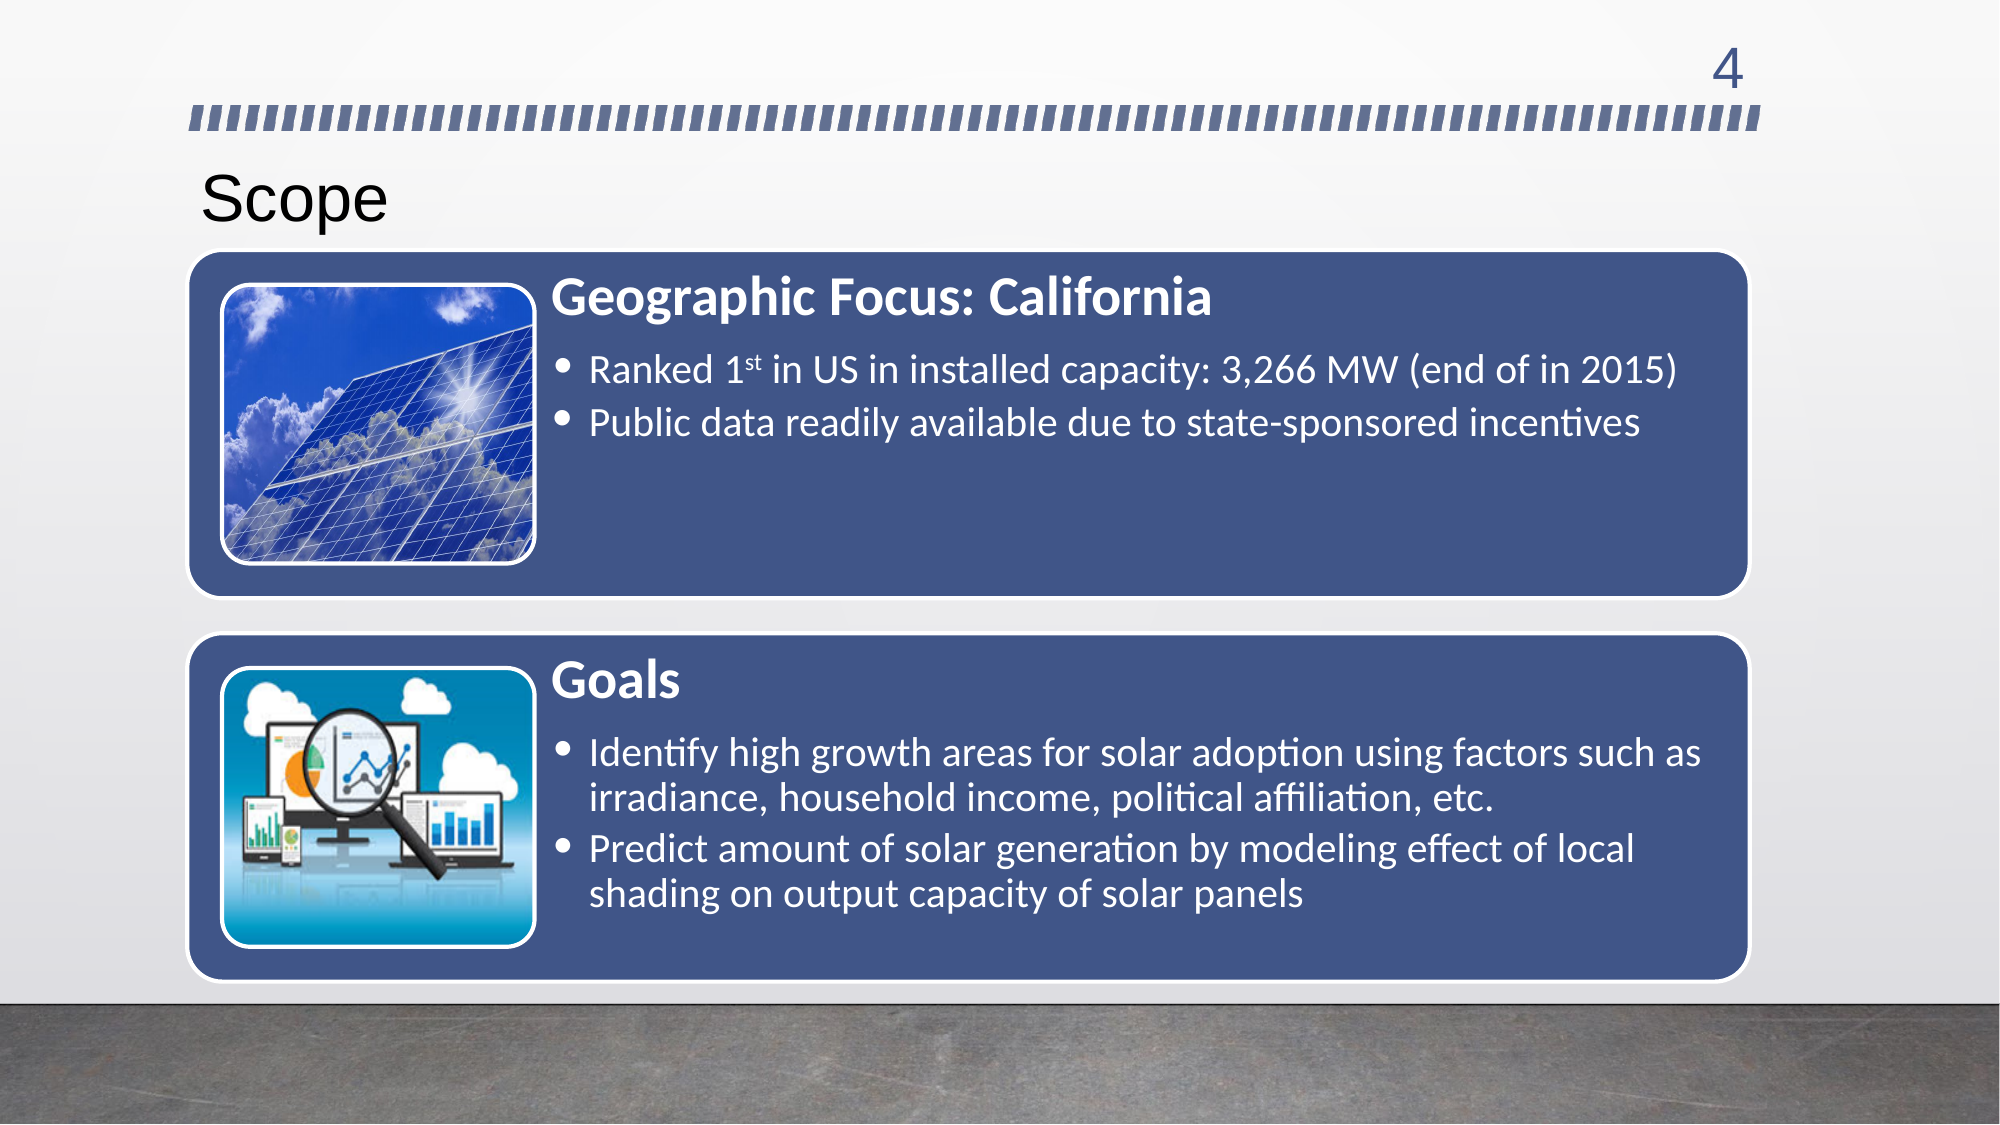

4
# Scope

Geographic Focus: California
Ranked 1st in US in installed capacity: 3,266 MW (end of in 2015)
Public data readily available due to state-sponsored incentives

Goals
Identify high growth areas for solar adoption using factors such as irradiance, household income, political affiliation, etc.
Predict amount of solar generation by modeling effect of local shading on output capacity of solar panels